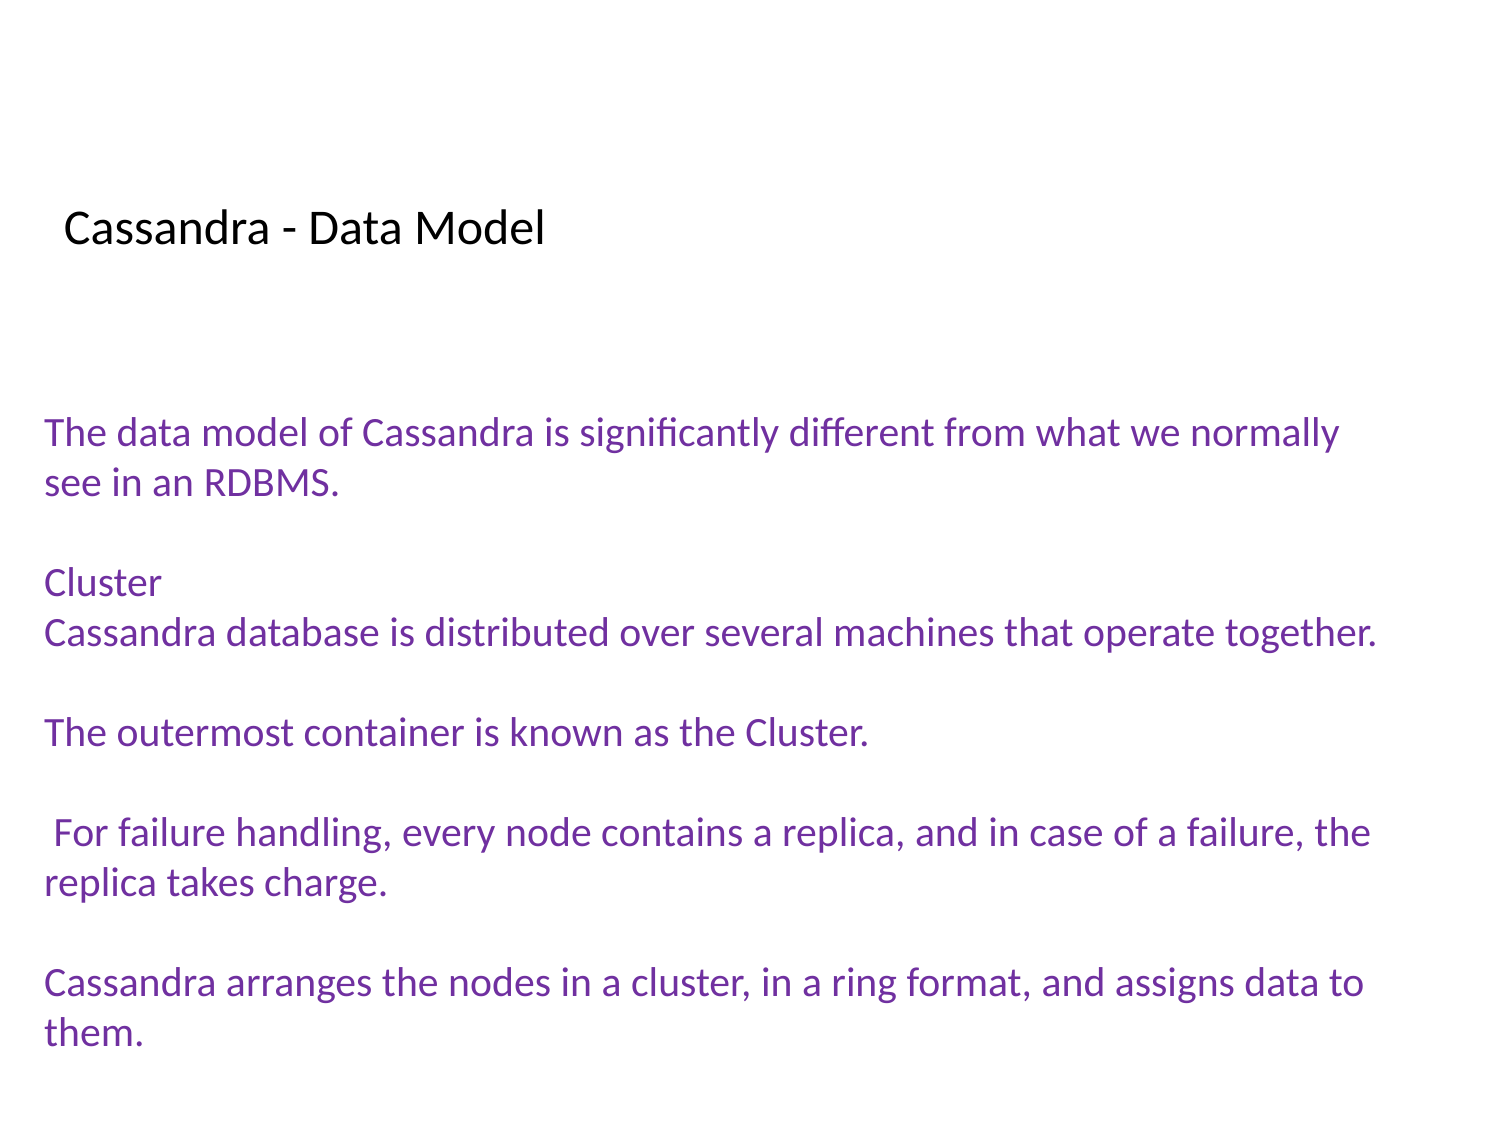

Cassandra - Data Model
The data model of Cassandra is significantly different from what we normally see in an RDBMS.

Cluster
Cassandra database is distributed over several machines that operate together.

The outermost container is known as the Cluster.

 For failure handling, every node contains a replica, and in case of a failure, the replica takes charge.

Cassandra arranges the nodes in a cluster, in a ring format, and assigns data to them.